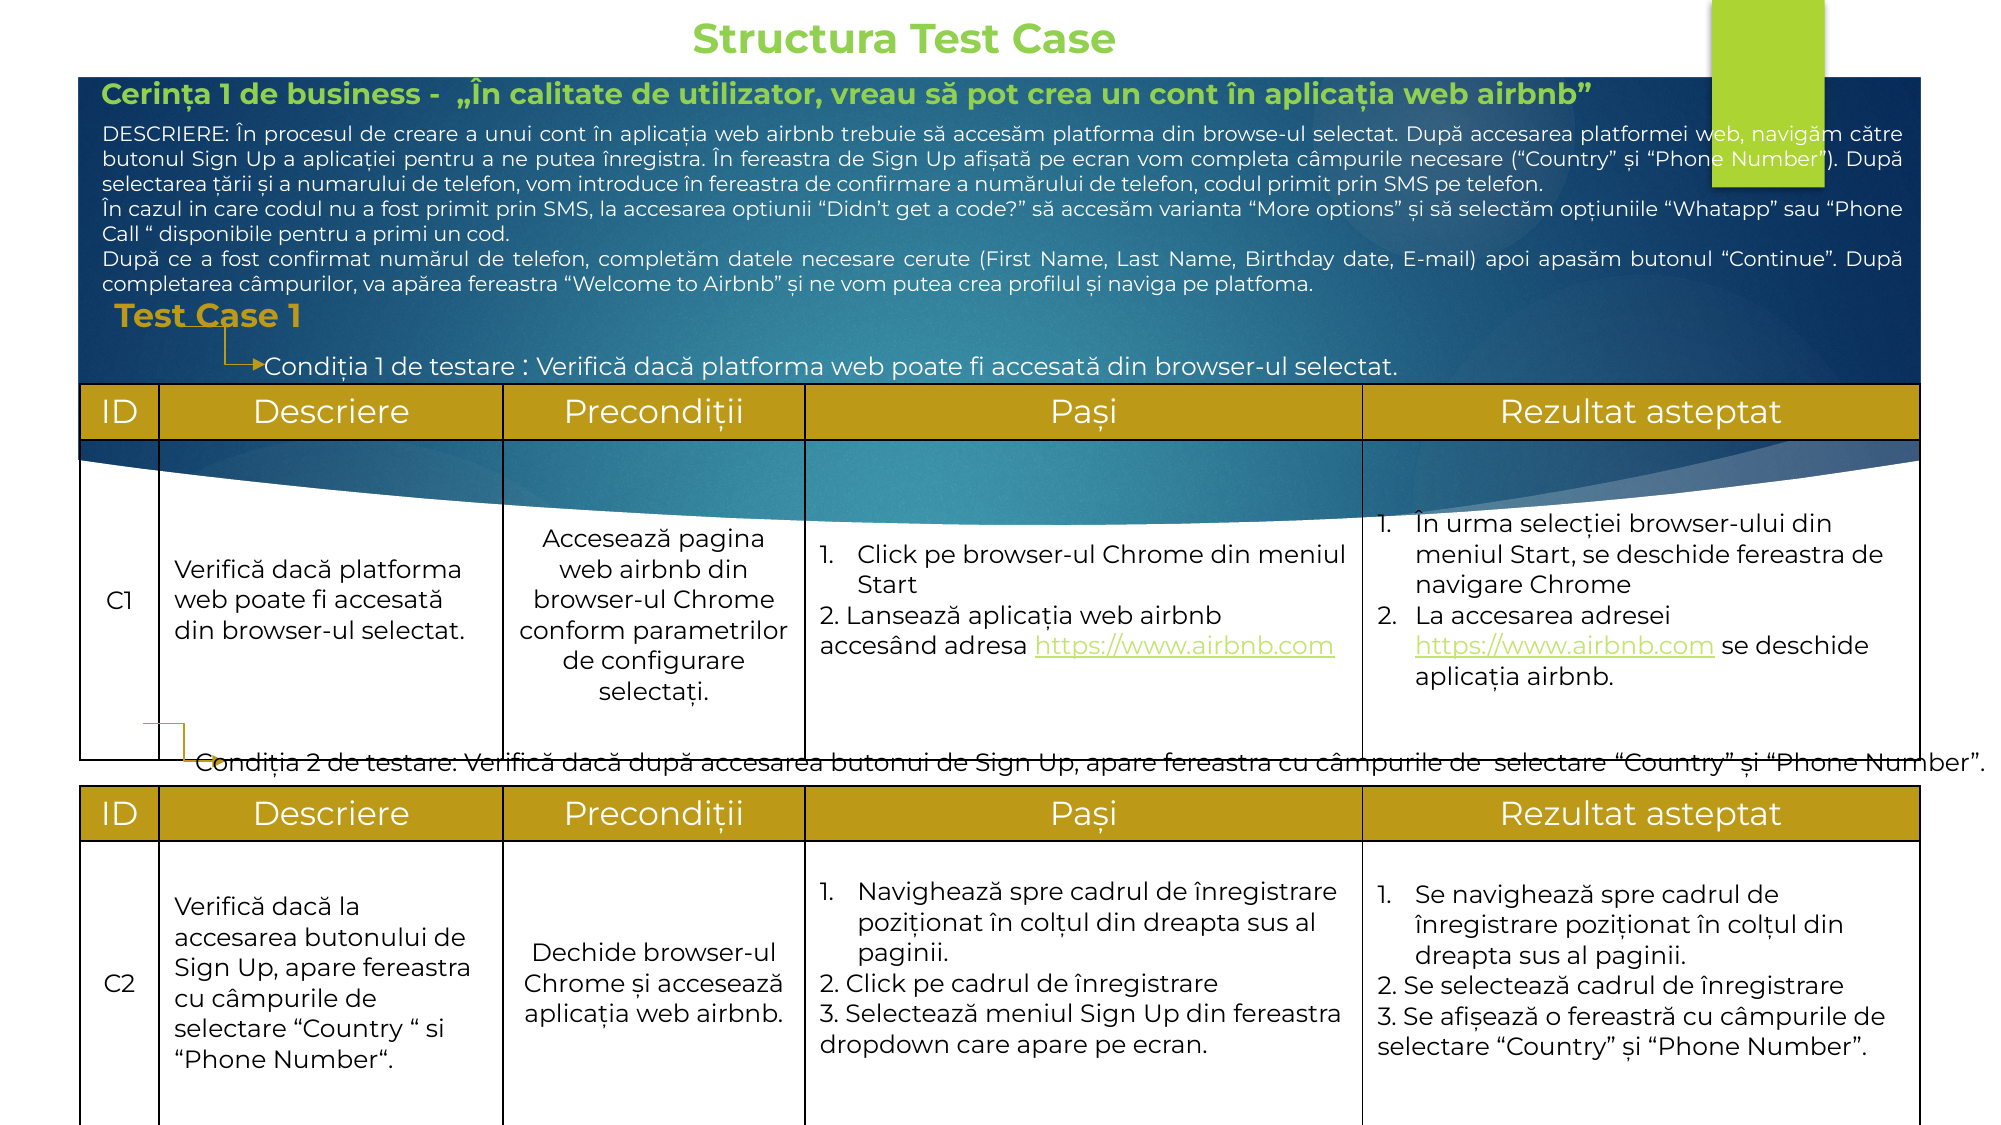

# Structura Test Case
Cerința 1 de business -  „În calitate de utilizator, vreau să pot crea un cont în aplicația web airbnb”

DESCRIERE: În procesul de creare a unui cont în aplicația web airbnb trebuie să accesăm platforma din browse-ul selectat. După accesarea platformei web, navigăm către butonul Sign Up a aplicației pentru a ne putea înregistra. În fereastra de Sign Up afișată pe ecran vom completa câmpurile necesare (“Country” și “Phone Number”). După selectarea țării și a numarului de telefon, vom introduce în fereastra de confirmare a numărului de telefon, codul primit prin SMS pe telefon.
În cazul in care codul nu a fost primit prin SMS, la accesarea optiunii “Didn’t get a code?” să accesăm varianta “More options” și să selectăm opțiuniile “Whatapp” sau “Phone Call “ disponibile pentru a primi un cod.
După ce a fost confirmat numărul de telefon, completăm datele necesare cerute (First Name, Last Name, Birthday date, E-mail) apoi apasăm butonul “Continue”. După completarea câmpurilor, va apărea fereastra “Welcome to Airbnb” și ne vom putea crea profilul și naviga pe platfoma.
 Test Case 1
 Condiția 1 de testare : Verifică dacă platforma web poate fi accesată din browser-ul selectat.

| ID | Descriere | Precondiții | Pași | Rezultat asteptat |
| --- | --- | --- | --- | --- |
| C1 | Verifică dacă platforma web poate fi accesată din browser-ul selectat. | Accesează pagina web airbnb din browser-ul Chrome conform parametrilor de configurare selectați. | Click pe browser-ul Chrome din meniul Start 2. Lansează aplicația web airbnb accesând adresa https://www.airbnb.com | În urma selecției browser-ului din meniul Start, se deschide fereastra de navigare Chrome La accesarea adresei https://www.airbnb.com se deschide aplicația airbnb. |
 Condiția 2 de testare: Verifică dacă după accesarea butonui de Sign Up, apare fereastra cu câmpurile de  selectare “Country” și “Phone Number”.

| ID | Descriere | Precondiții | Pași | Rezultat asteptat |
| --- | --- | --- | --- | --- |
| C2 | Verifică dacă la accesarea butonului de Sign Up, apare fereastra cu câmpurile de selectare “Country “ si “Phone Number“. | Dechide browser-ul Chrome și accesează aplicația web airbnb. | Navighează spre cadrul de înregistrare poziționat în colțul din dreapta sus al paginii. 2. Click pe cadrul de înregistrare 3. Selectează meniul Sign Up din fereastra dropdown care apare pe ecran. | Se navighează spre cadrul de înregistrare poziționat în colțul din dreapta sus al paginii. 2. Se selectează cadrul de înregistrare 3. Se afișează o fereastră cu câmpurile de selectare “Country” și “Phone Number”. |